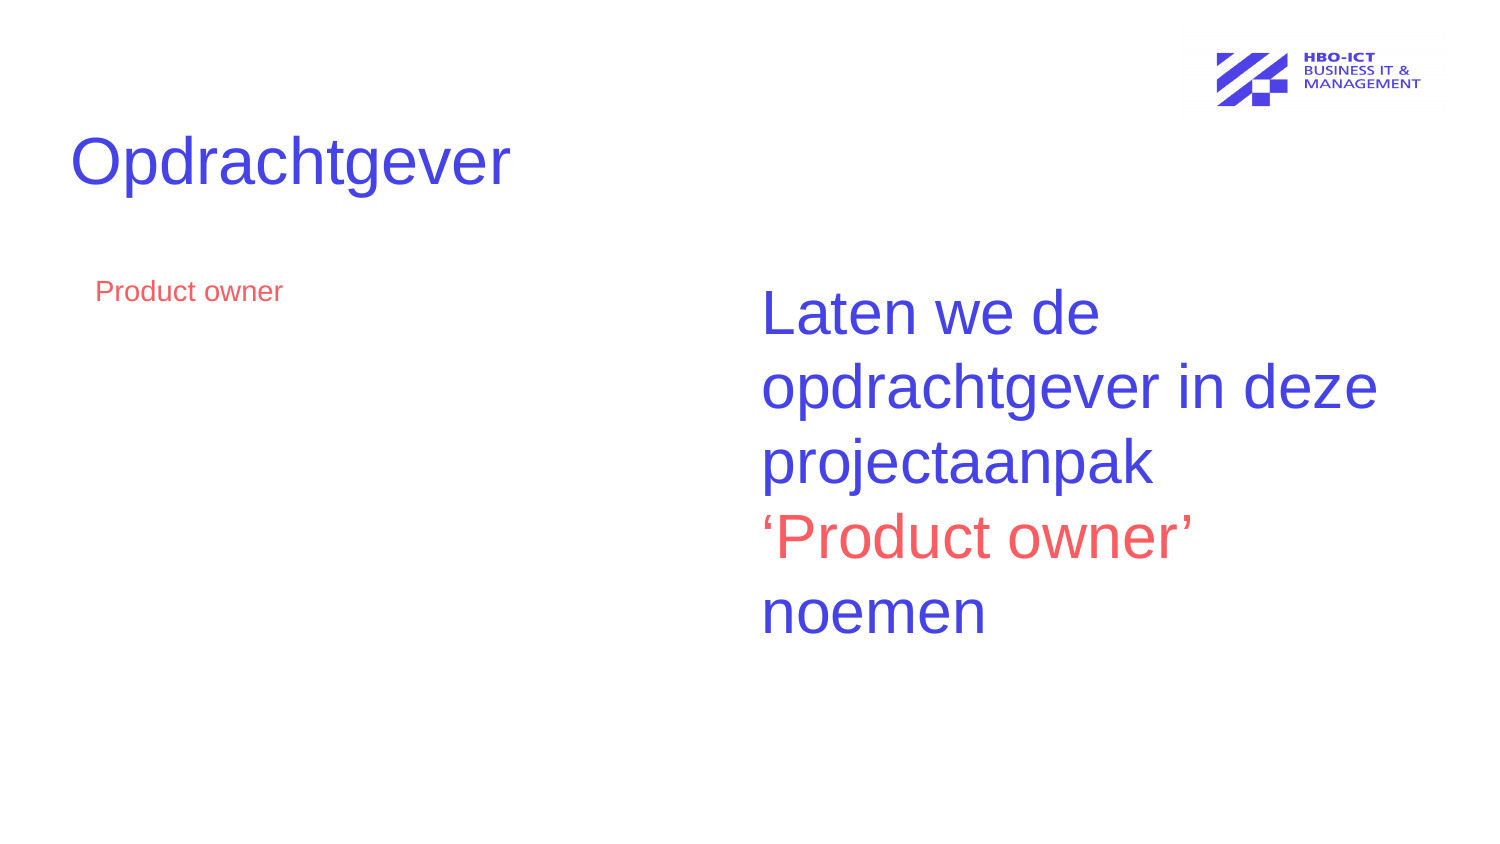

# Opdrachtgever
Laten we de opdrachtgever in deze projectaanpak
‘Product owner’
noemen
Product owner